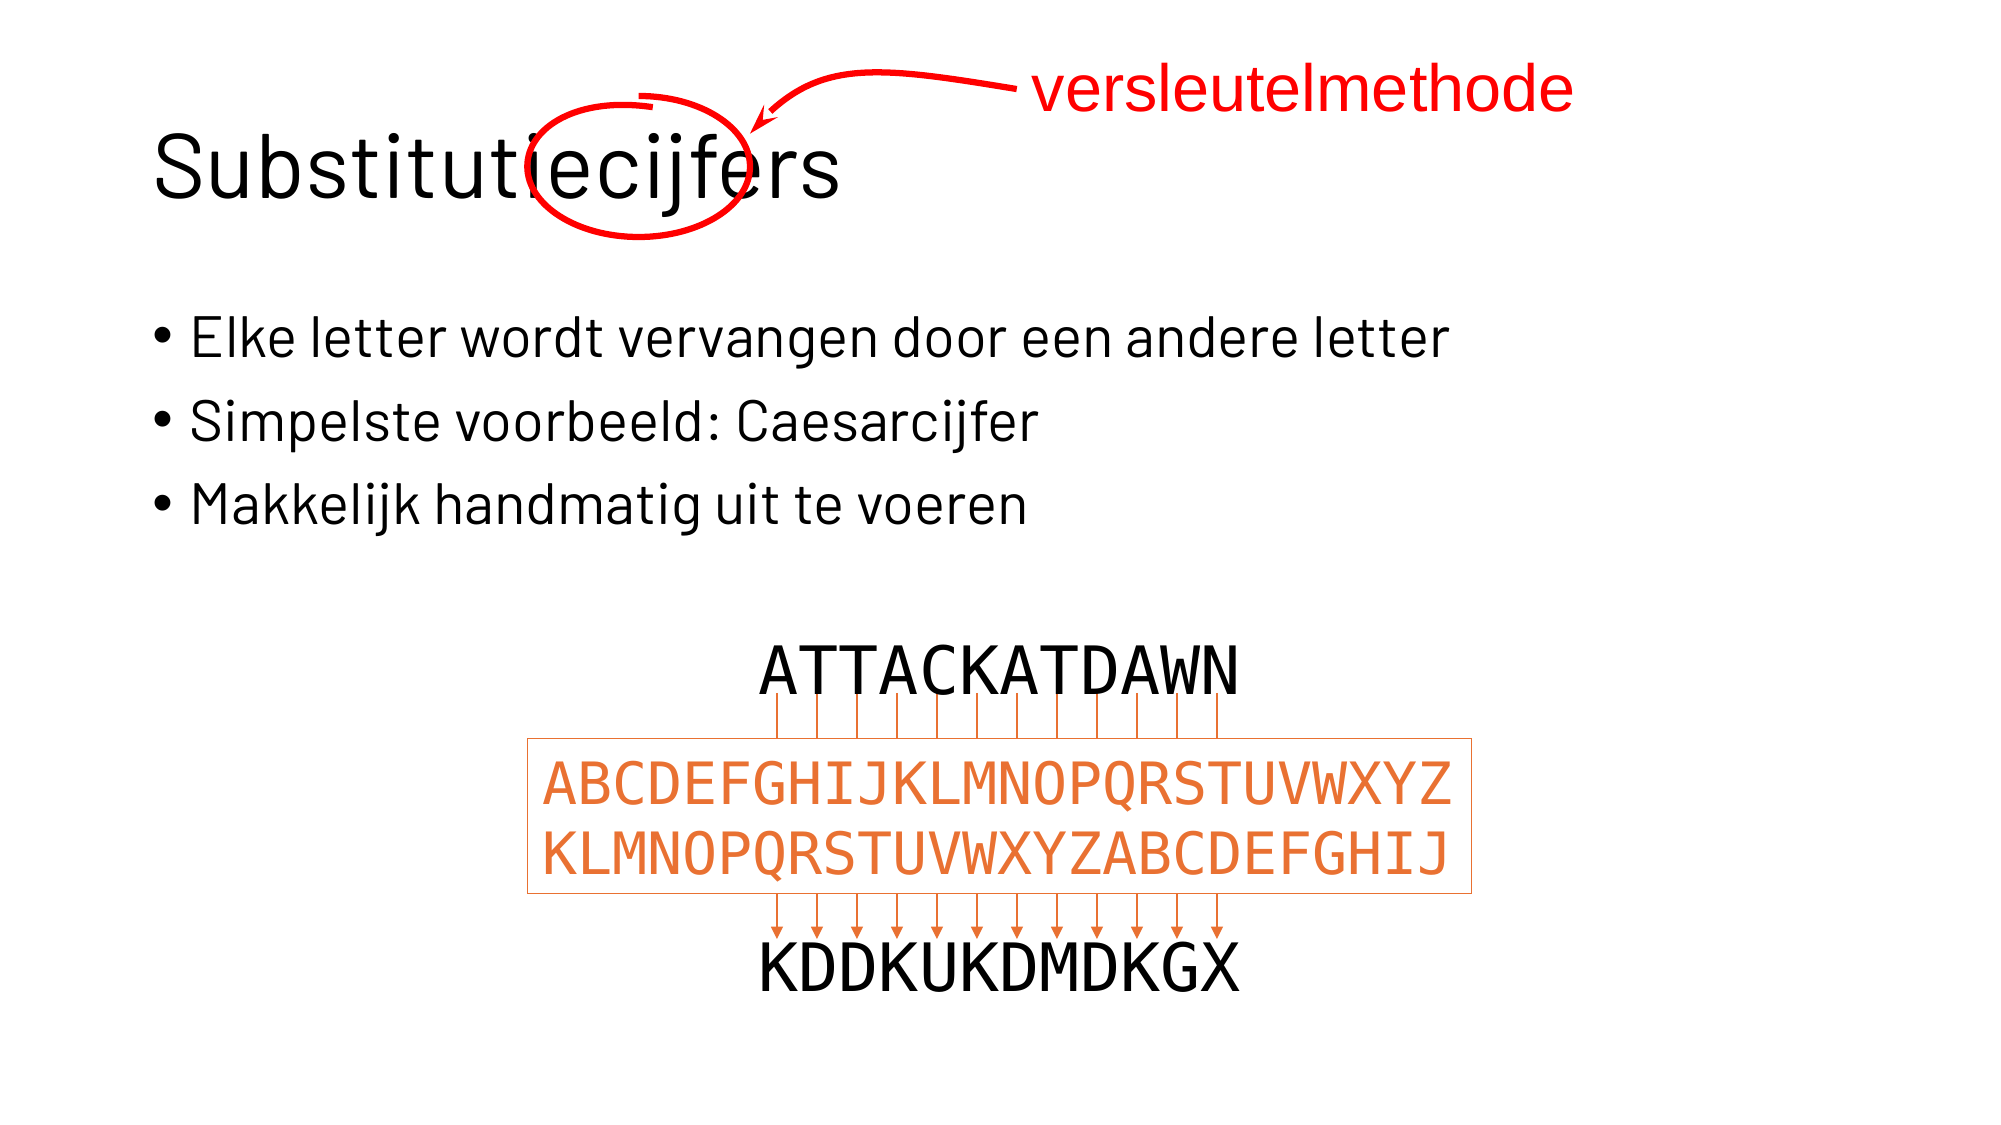

versleutelmethode

# Substitutiecijfers
Elke letter wordt vervangen door een andere letter
Simpelste voorbeeld: Caesarcijfer
Makkelijk handmatig uit te voeren

ATTACKATDAWN
ABCDEFGHIJKLMNOPQRSTUVWXYZ
KLMNOPQRSTUVWXYZABCDEFGHIJ
KDDKUKDMDKGX